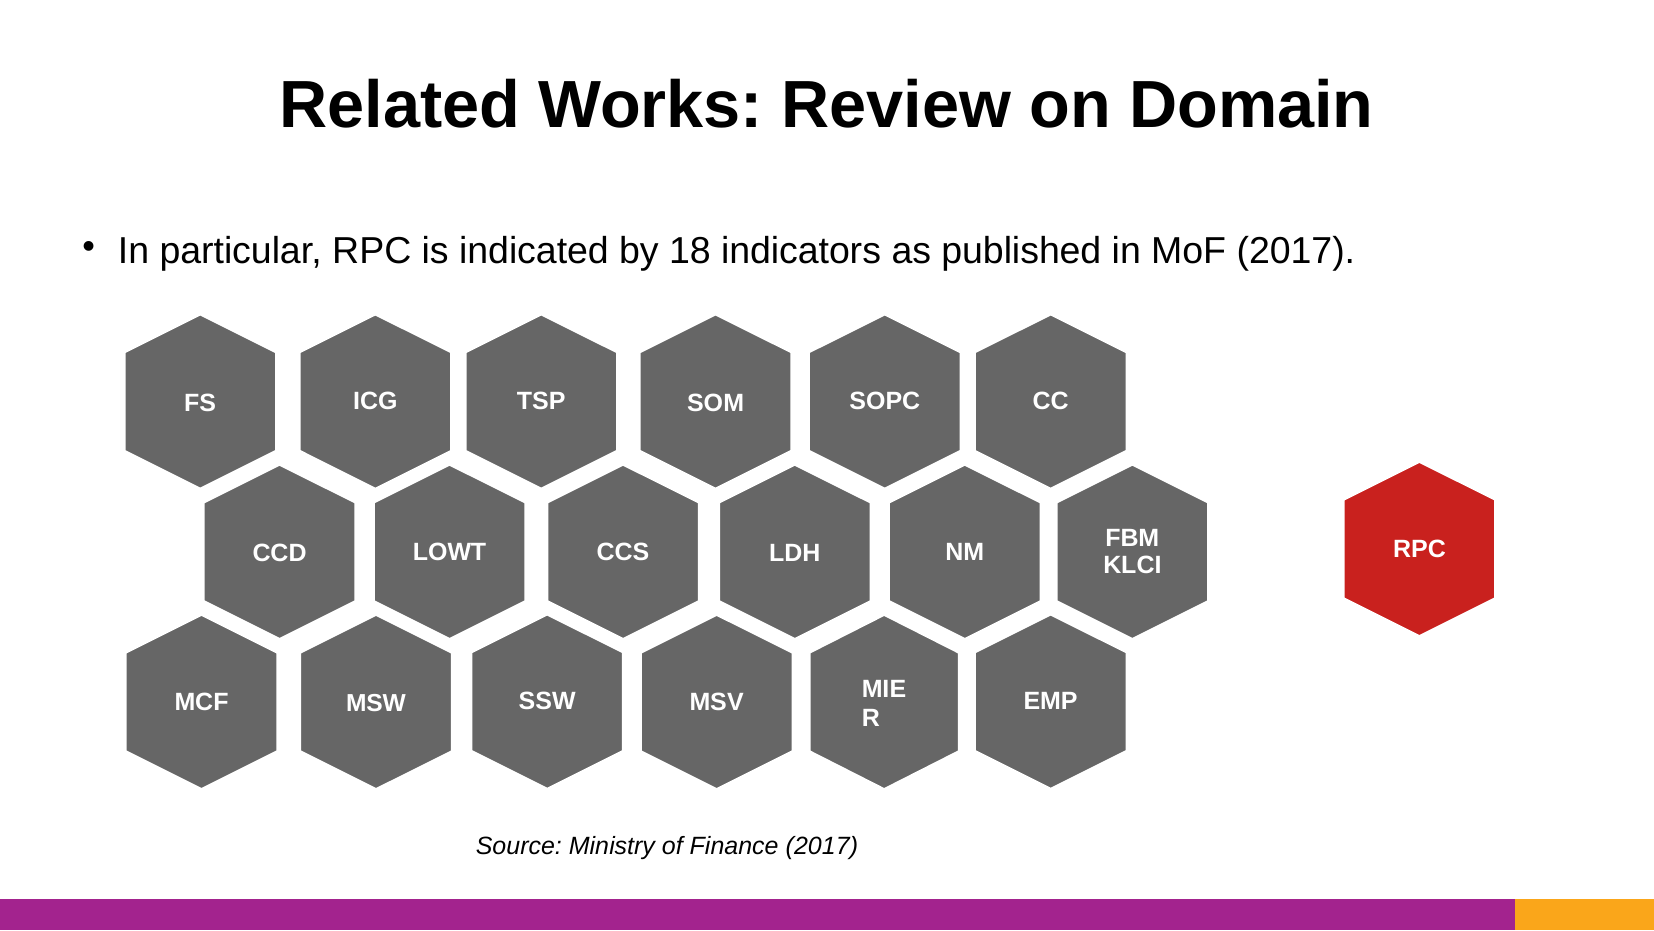

Related Works: Review on Domain
In particular, RPC is indicated by 18 indicators as published in MoF (2017).
FS
ICG
TSP
SOM
SOPC
CC
RPC
CCD
LOWT
CCS
LDH
NM
FBM KLCI
SSW
EMP
MCF
MSW
MSV
MIER
Source: Ministry of Finance (2017)